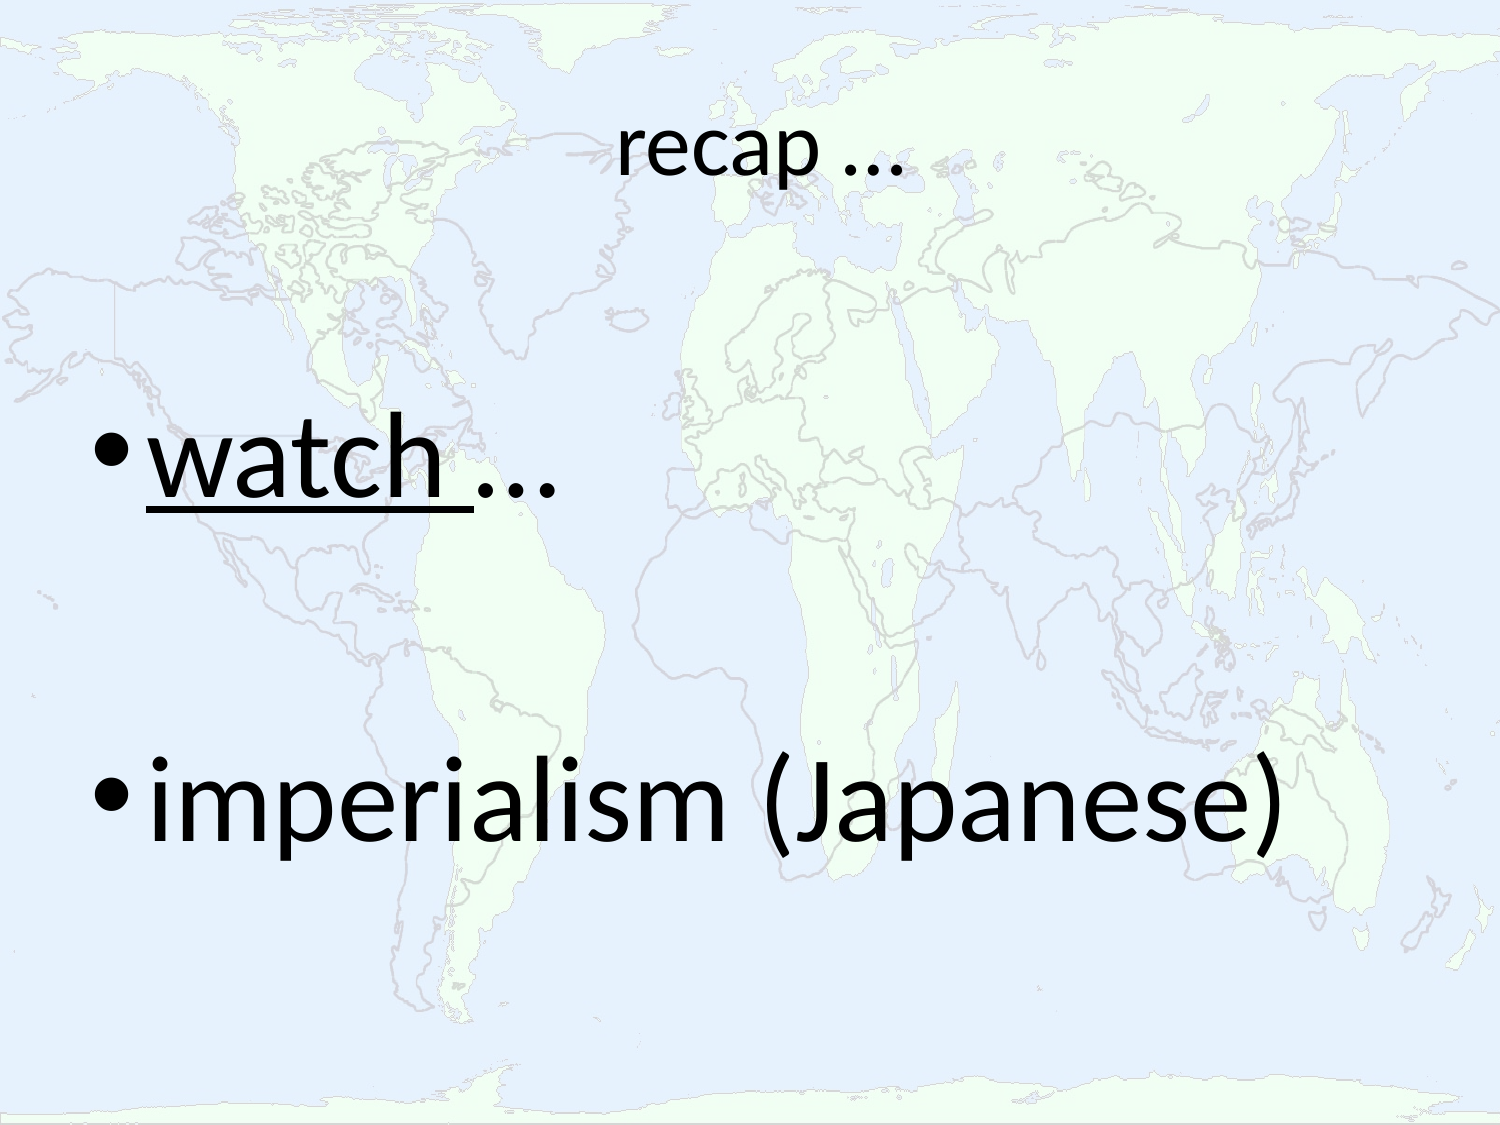

# recap …

watch …

imperialism (Japanese)